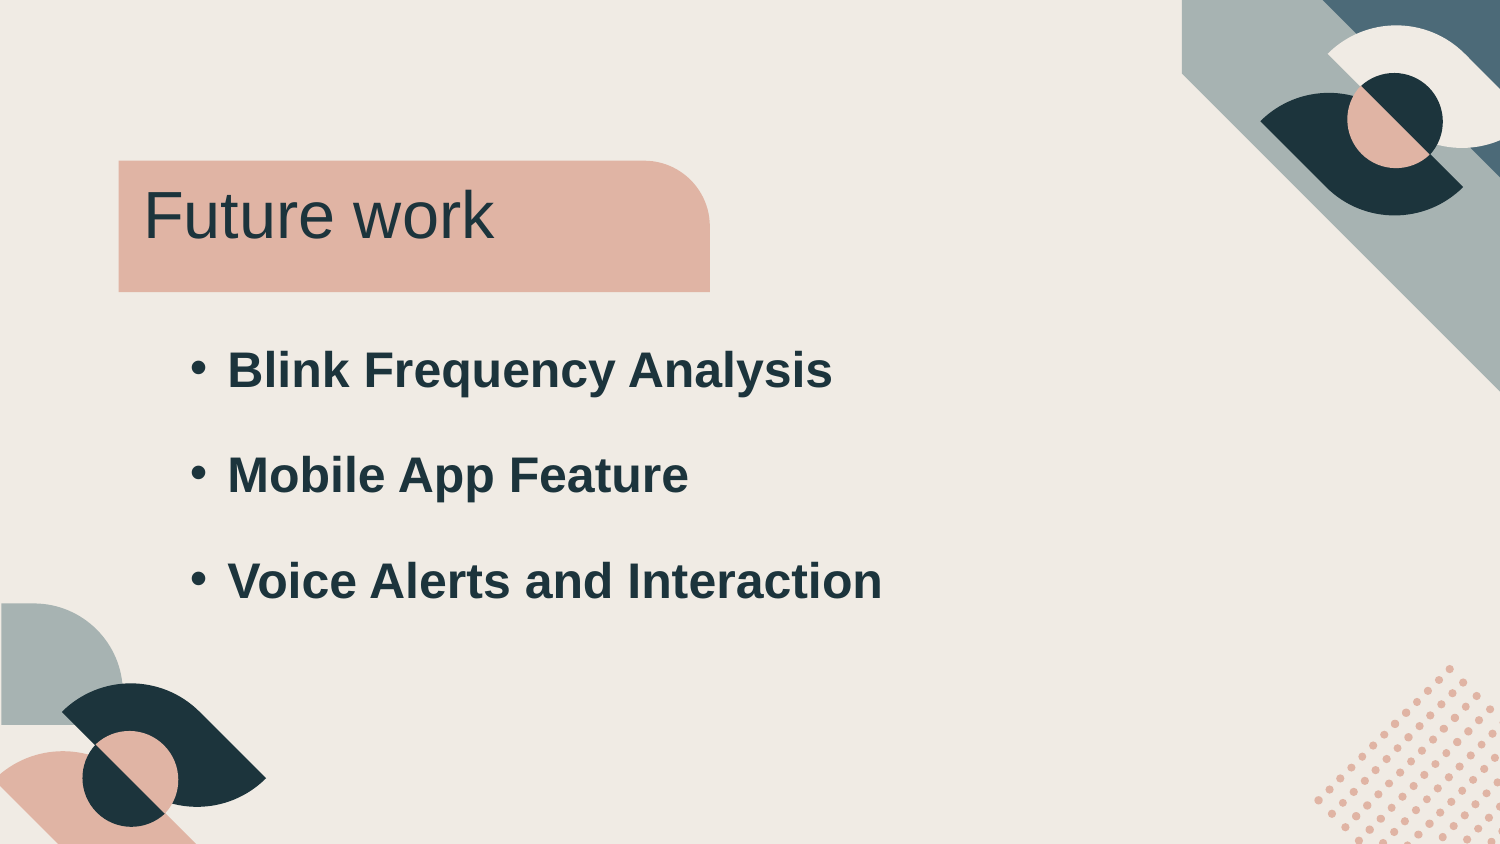

Future work
Blink Frequency Analysis
Mobile App Feature
Voice Alerts and Interaction